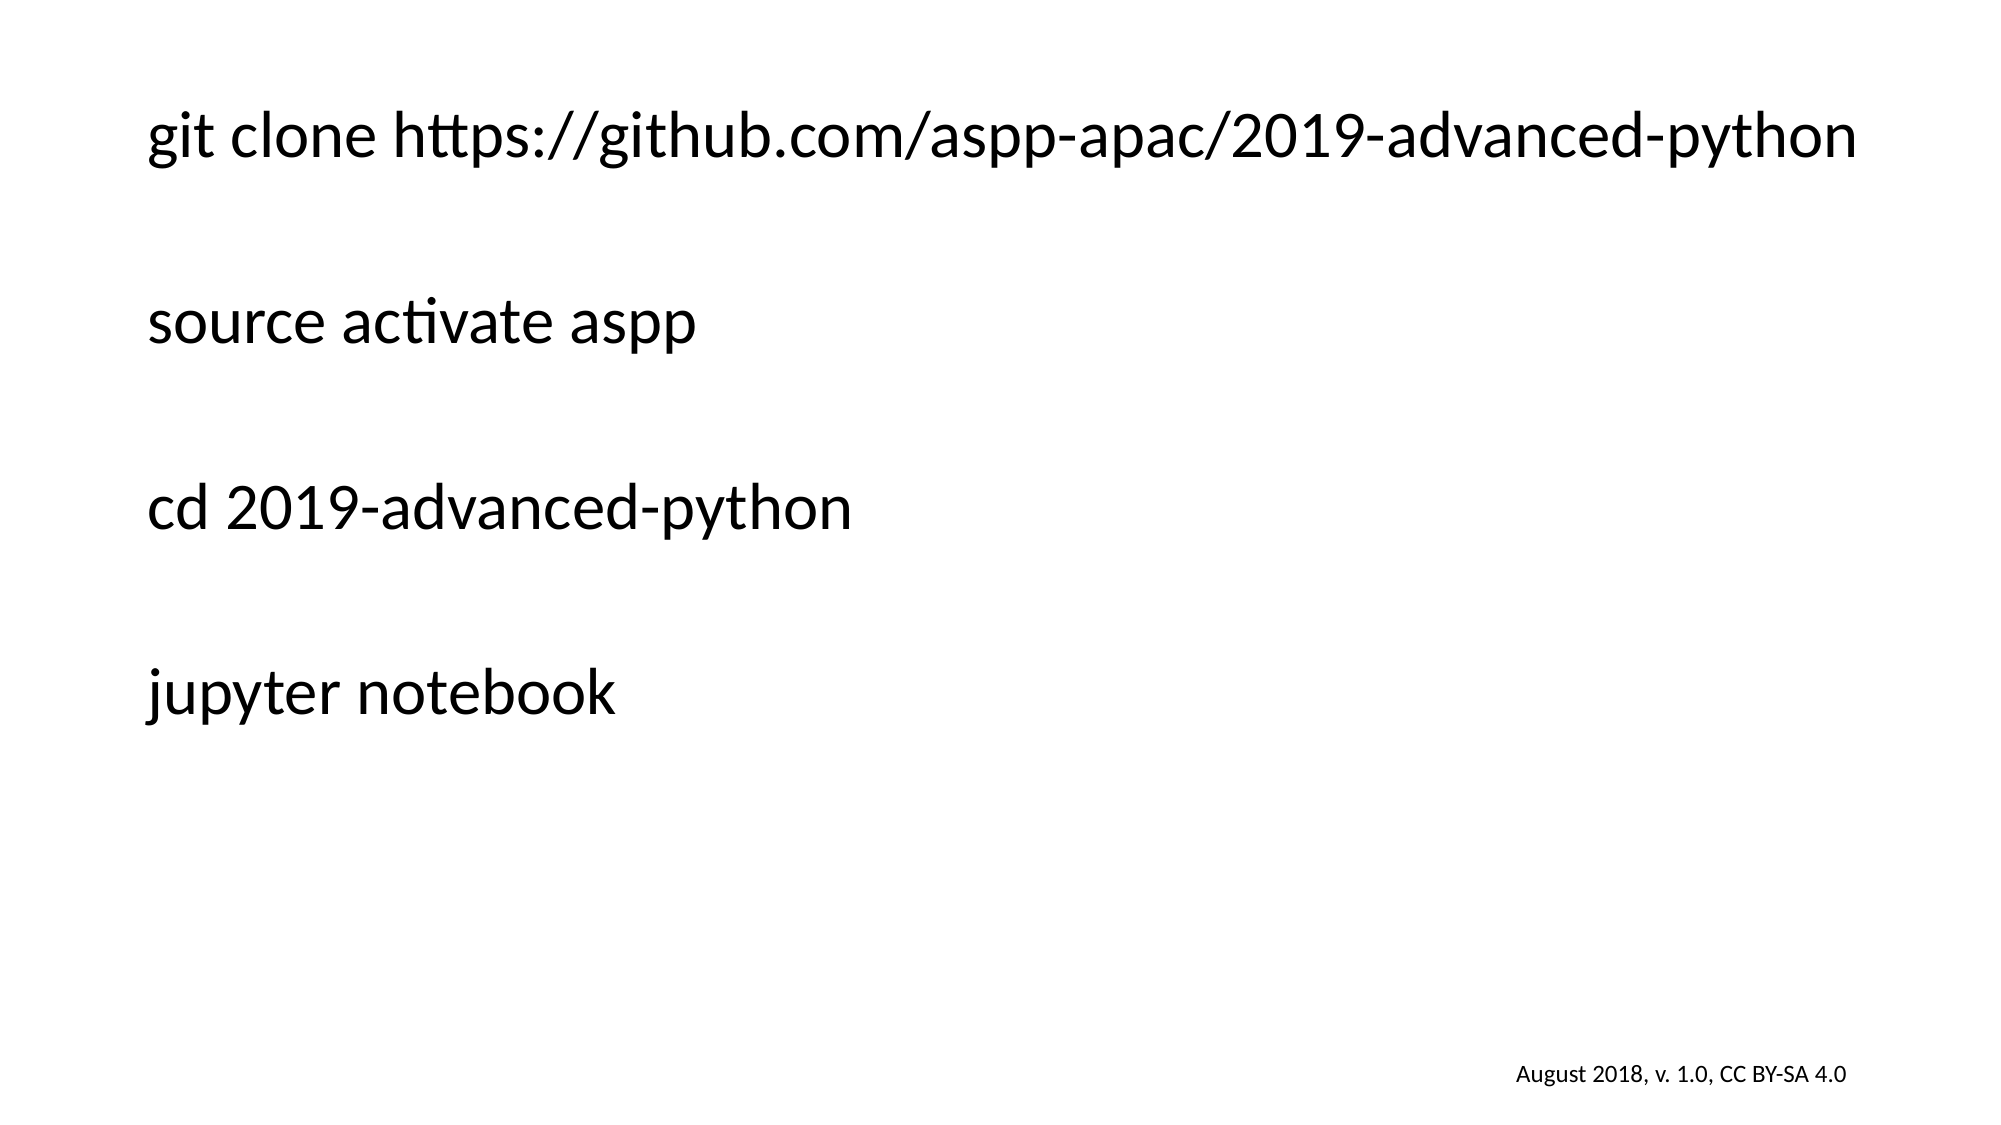

git clone https://github.com/aspp-apac/2019-advanced-python

source activate aspp

cd 2019-advanced-python

jupyter notebook
August 2018, v. 1.0, CC BY-SA 4.0